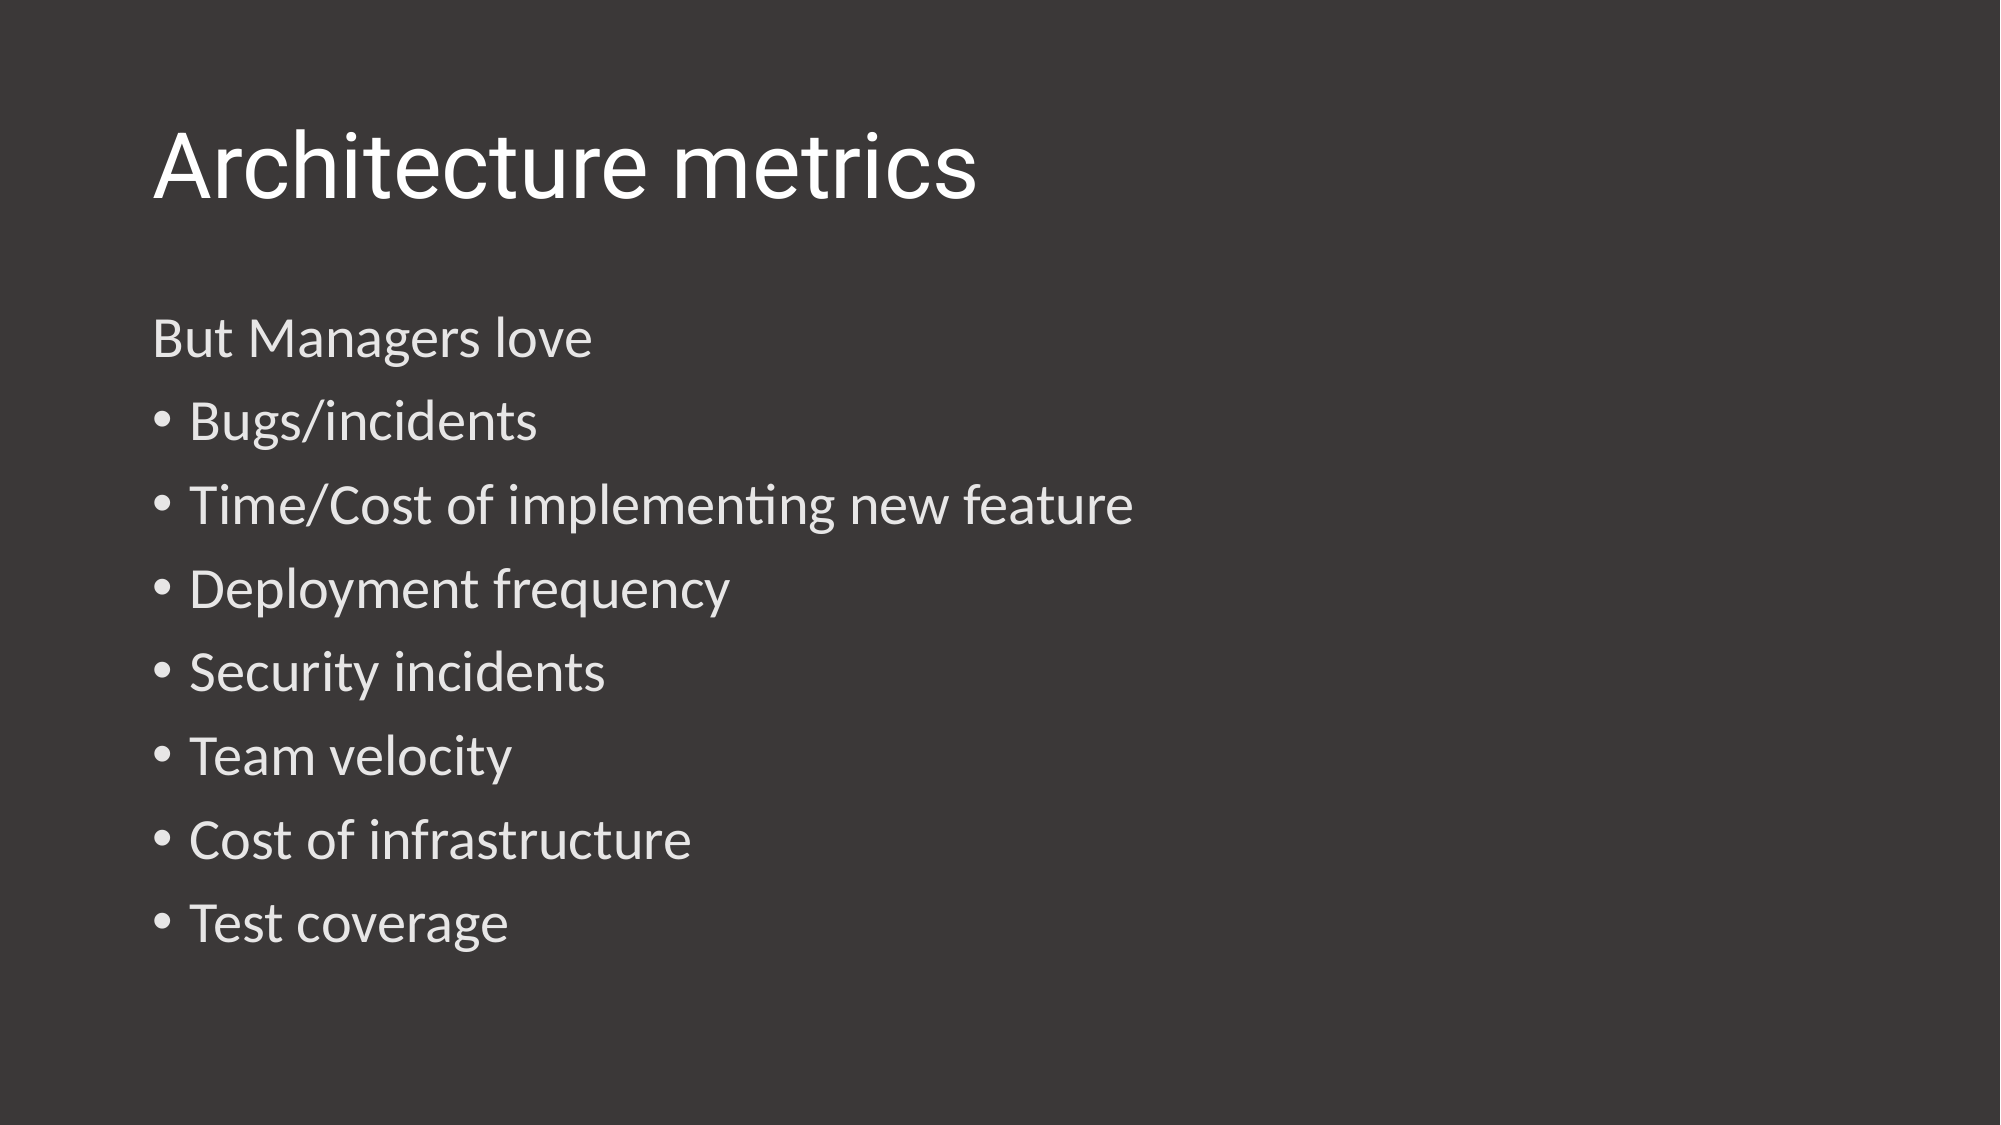

# Architecture metrics
But Managers love
Bugs/incidents
Time/Cost of implementing new feature
Deployment frequency
Security incidents
Team velocity
Cost of infrastructure
Test coverage